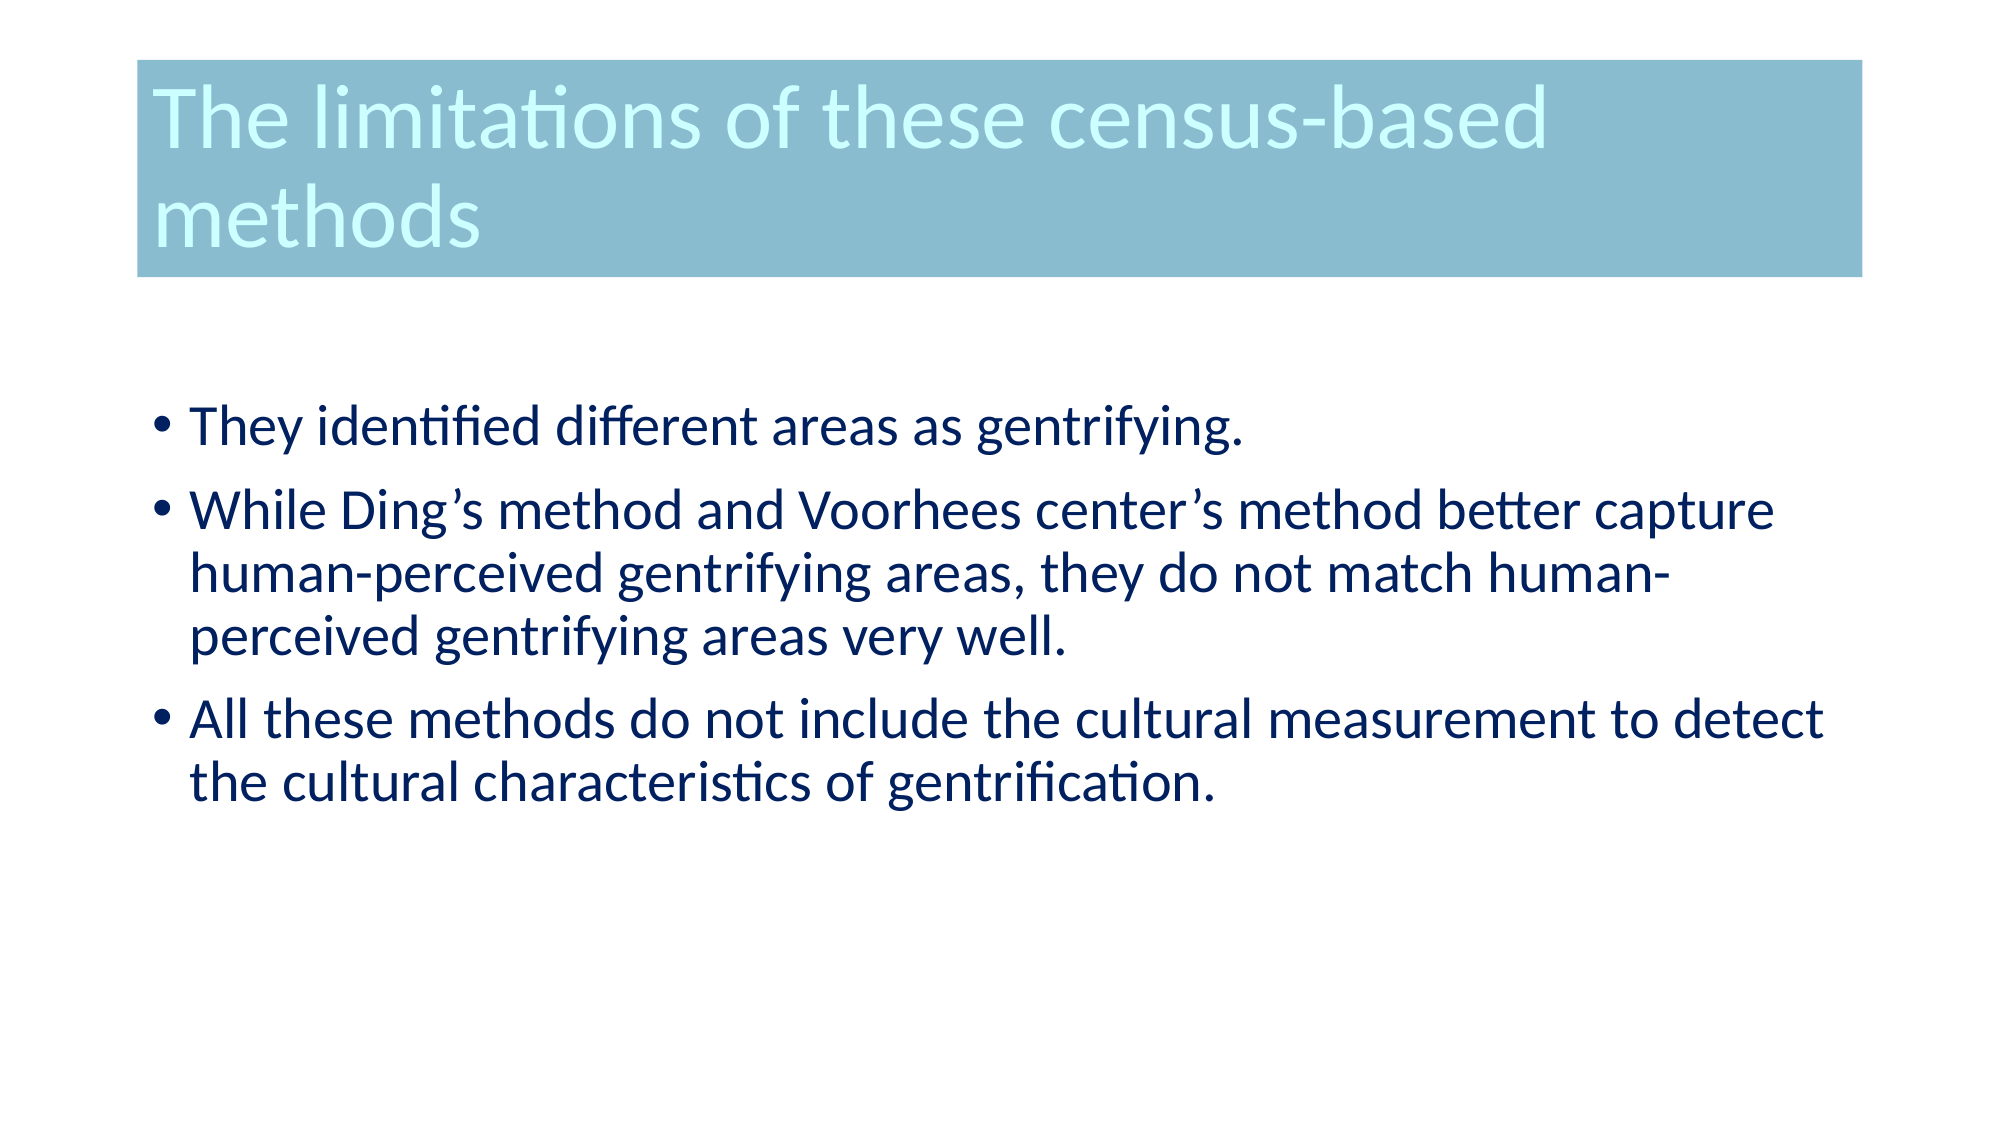

#
The limitations of these census-based methods
They identified different areas as gentrifying.
While Ding’s method and Voorhees center’s method better capture human-perceived gentrifying areas, they do not match human-perceived gentrifying areas very well.
All these methods do not include the cultural measurement to detect the cultural characteristics of gentrification.